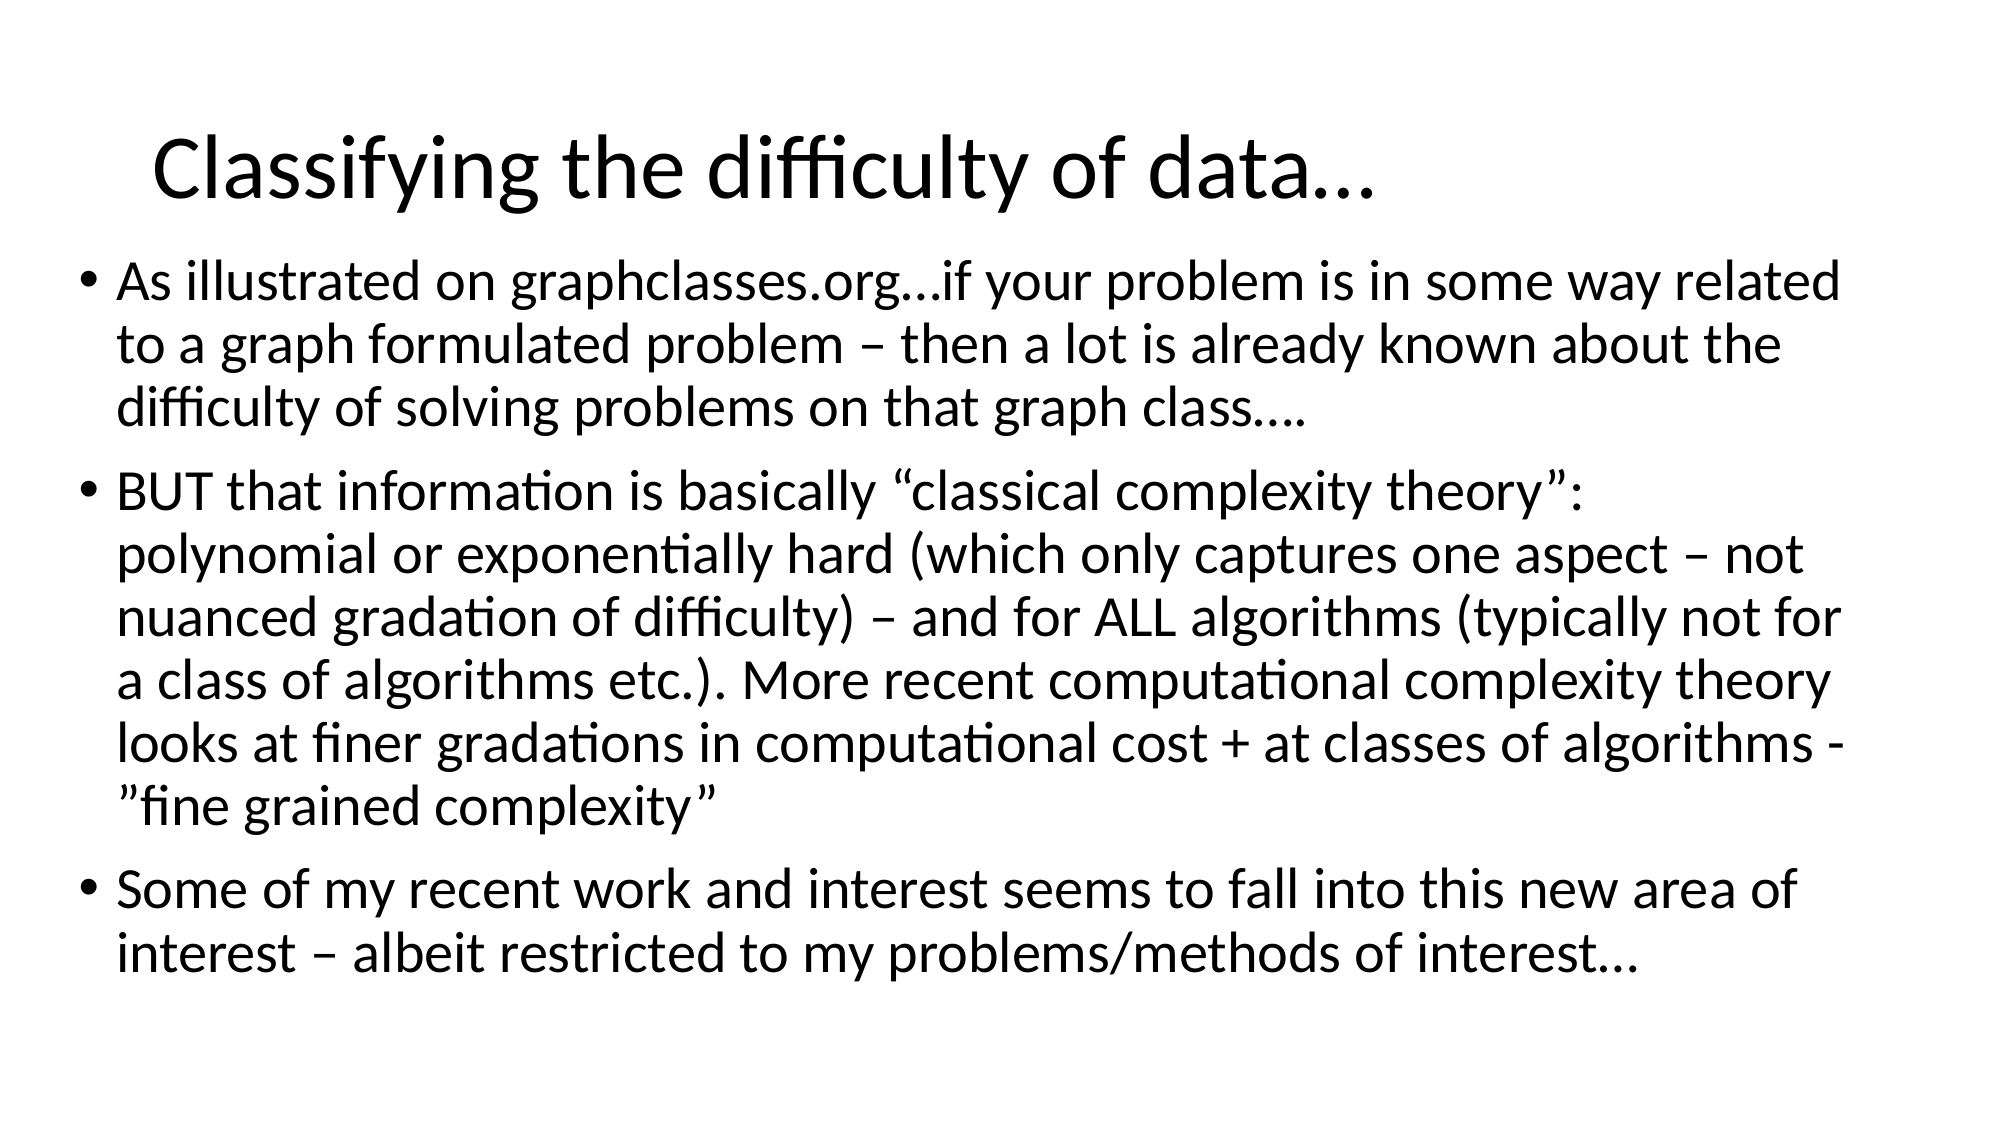

# Classifying the difficulty of data…
As illustrated on graphclasses.org…if your problem is in some way related to a graph formulated problem – then a lot is already known about the difficulty of solving problems on that graph class….
BUT that information is basically “classical complexity theory”: polynomial or exponentially hard (which only captures one aspect – not nuanced gradation of difficulty) – and for ALL algorithms (typically not for a class of algorithms etc.). More recent computational complexity theory looks at finer gradations in computational cost + at classes of algorithms - ”fine grained complexity”
Some of my recent work and interest seems to fall into this new area of interest – albeit restricted to my problems/methods of interest…